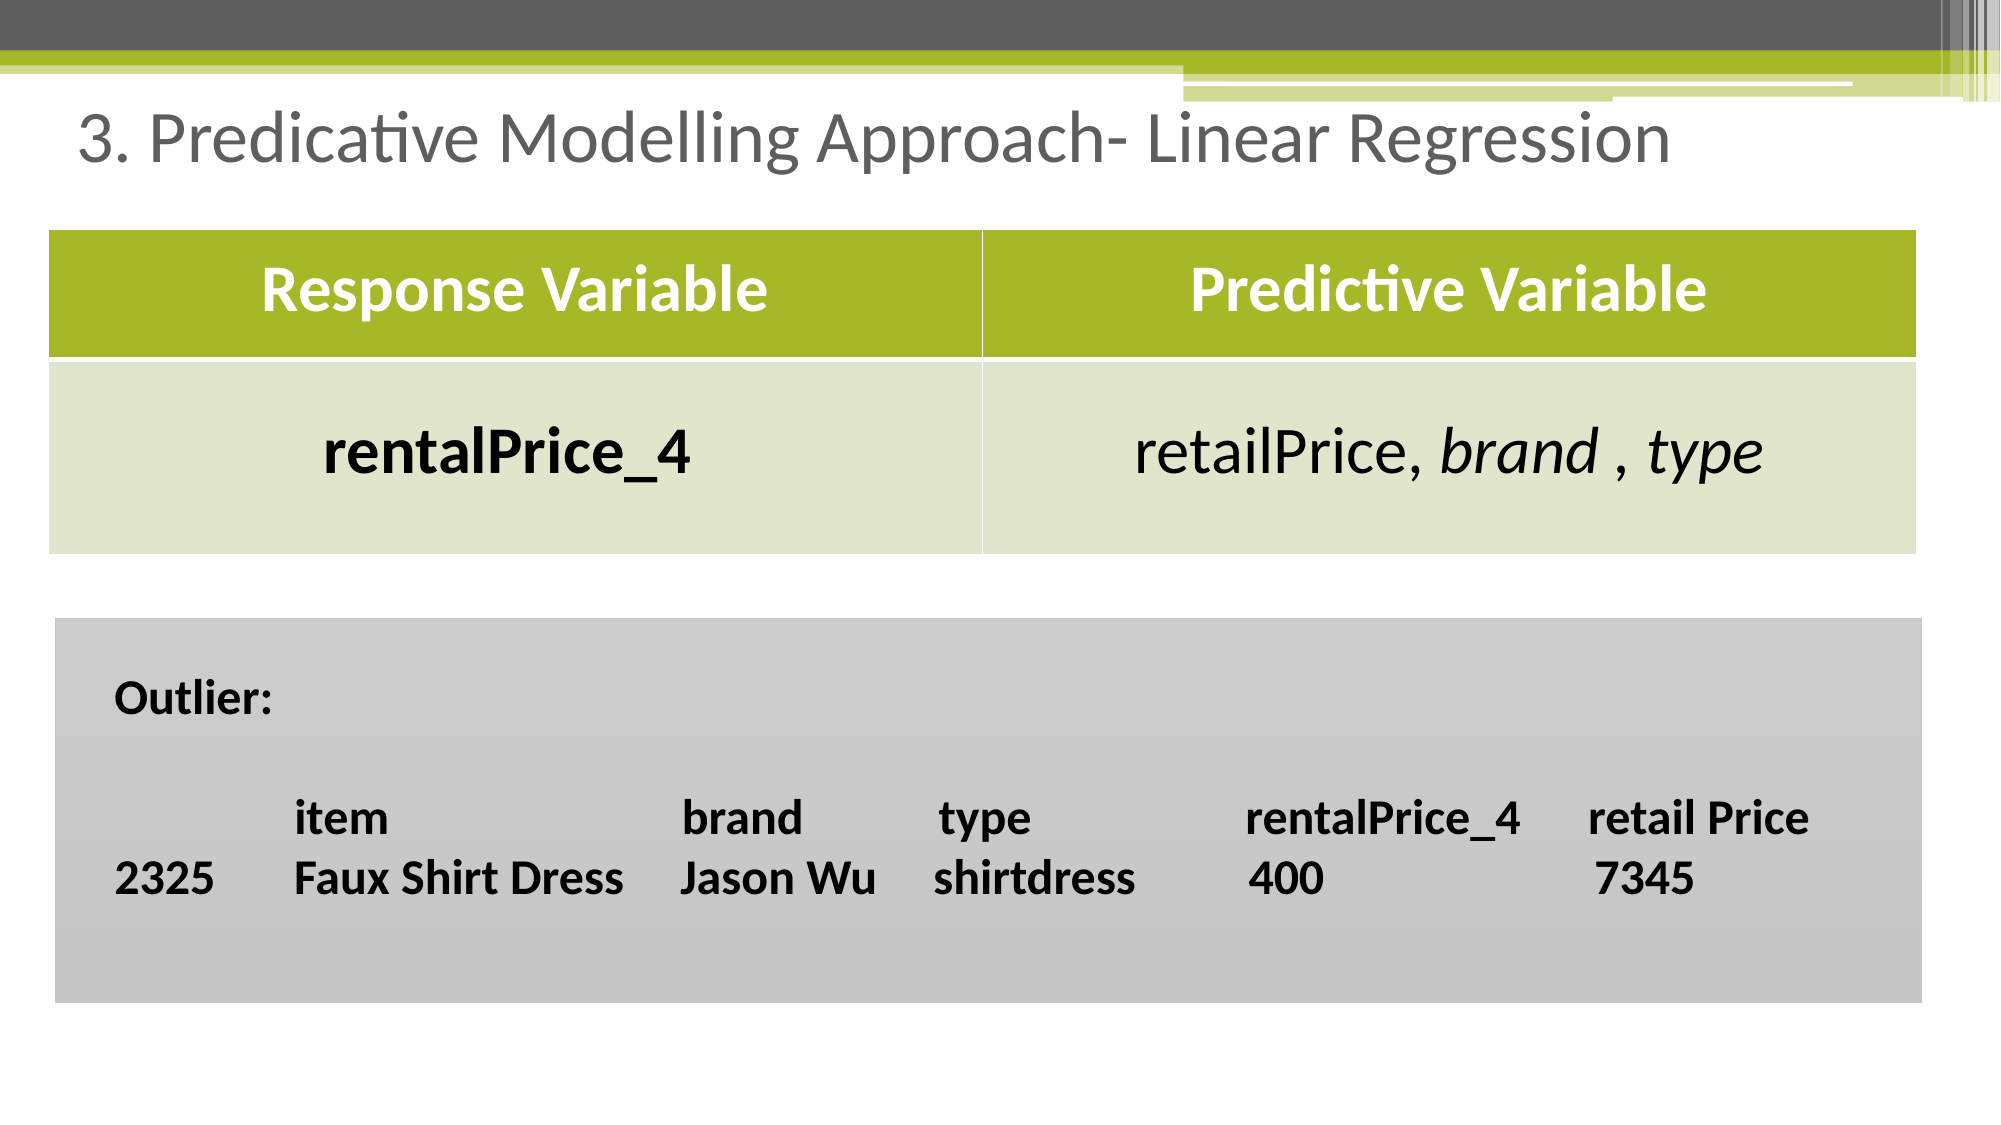

# 3. Predicative Modelling Approach- Linear Regression
| Response Variable | Predictive Variable |
| --- | --- |
| rentalPrice\_4 | retailPrice, brand , type |

Outlier:

                item                          brand            type                   rentalPrice_4      retail Price
2325       Faux Shirt Dress     Jason Wu     shirtdress          400                        7345